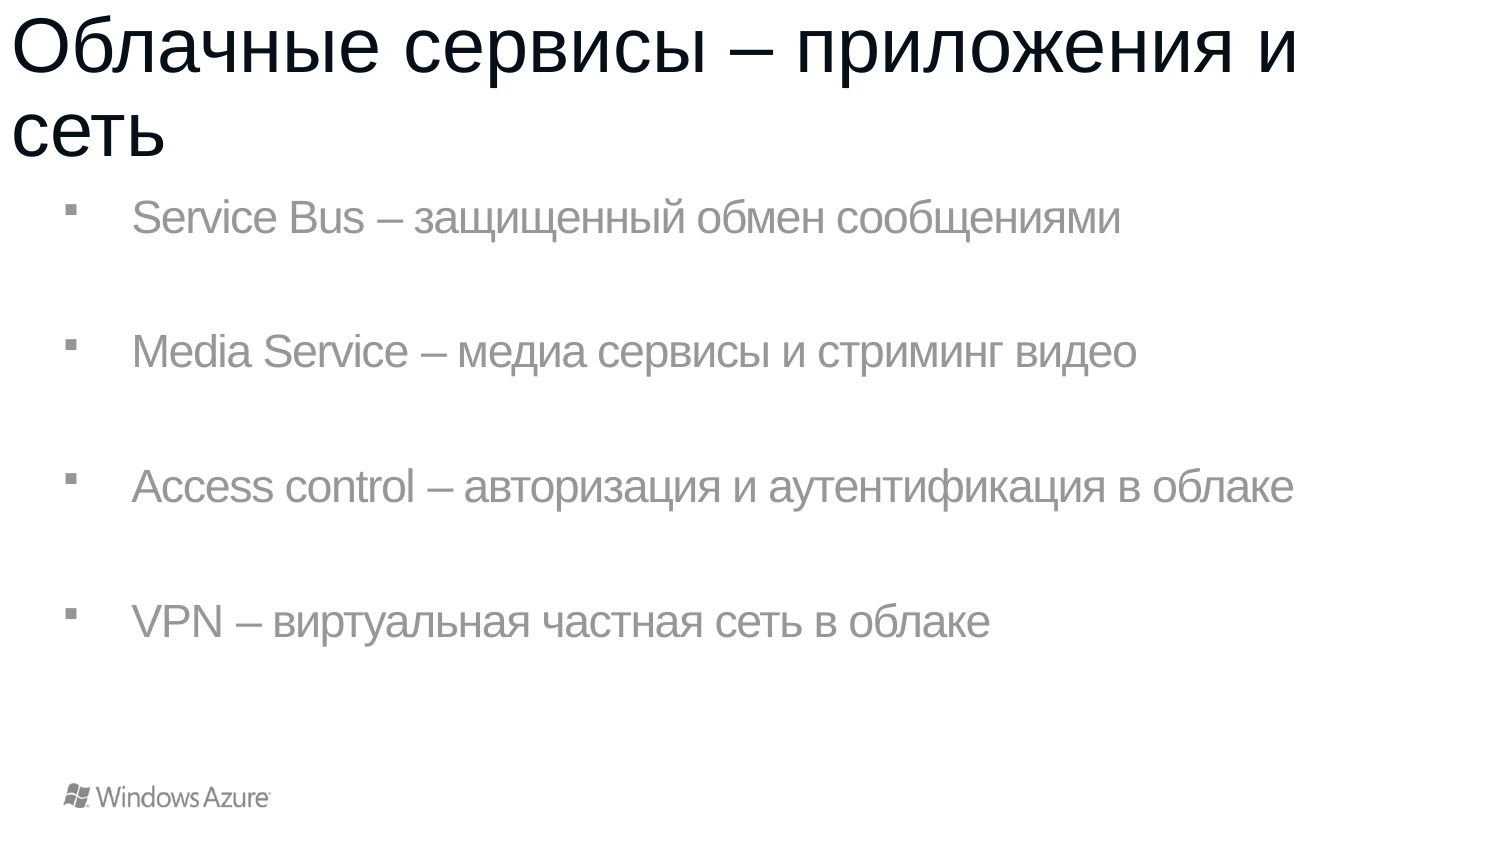

# Облачные сервисы – приложения и сеть
Service Bus – защищенный обмен сообщениями
Media Service – медиа сервисы и стриминг видео
Access control – авторизация и аутентификация в облаке
VPN – виртуальная частная сеть в облаке